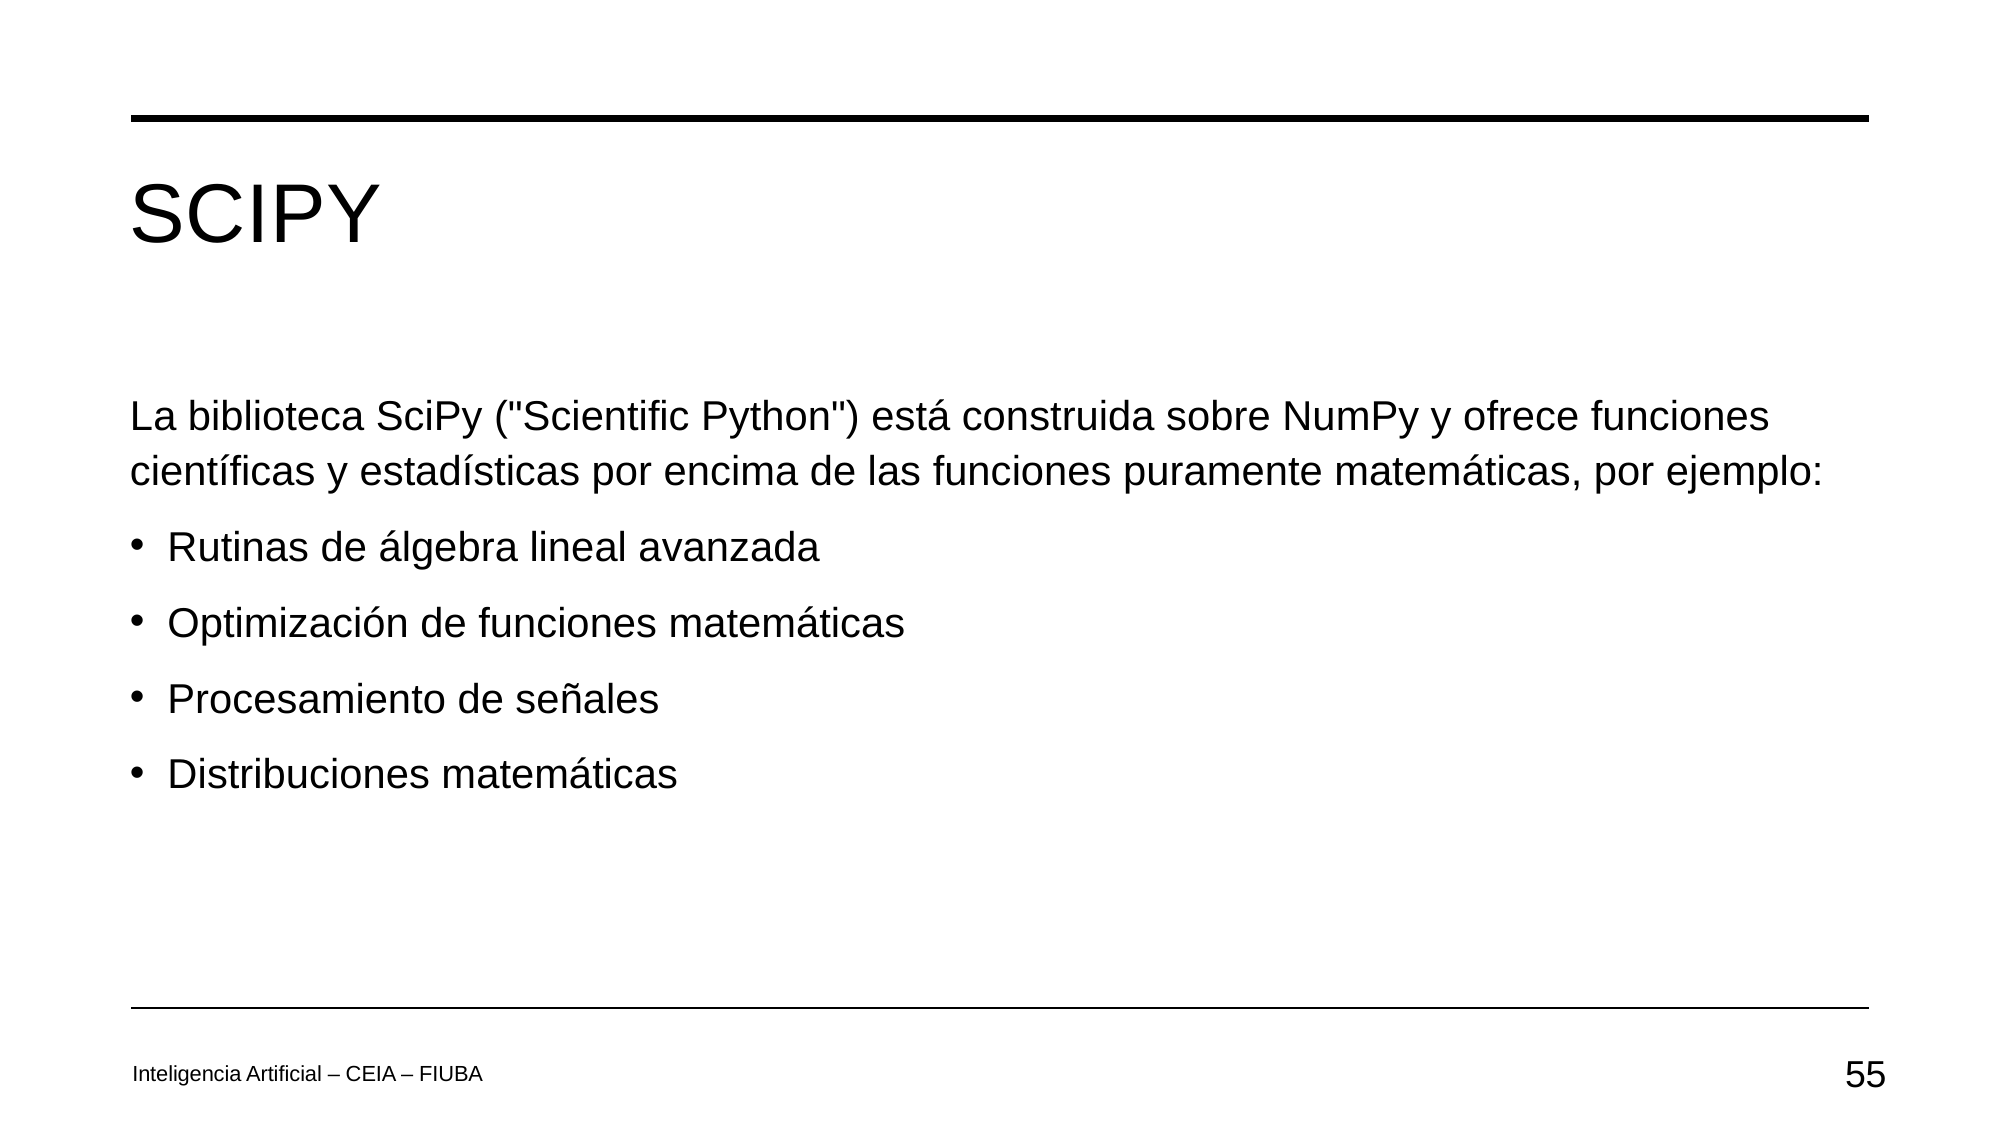

# Scipy
La biblioteca SciPy ("Scientific Python") está construida sobre NumPy y ofrece funciones científicas y estadísticas por encima de las funciones puramente matemáticas, por ejemplo:
Rutinas de álgebra lineal avanzada
Optimización de funciones matemáticas
Procesamiento de señales
Distribuciones matemáticas
Inteligencia Artificial – CEIA – FIUBA
55